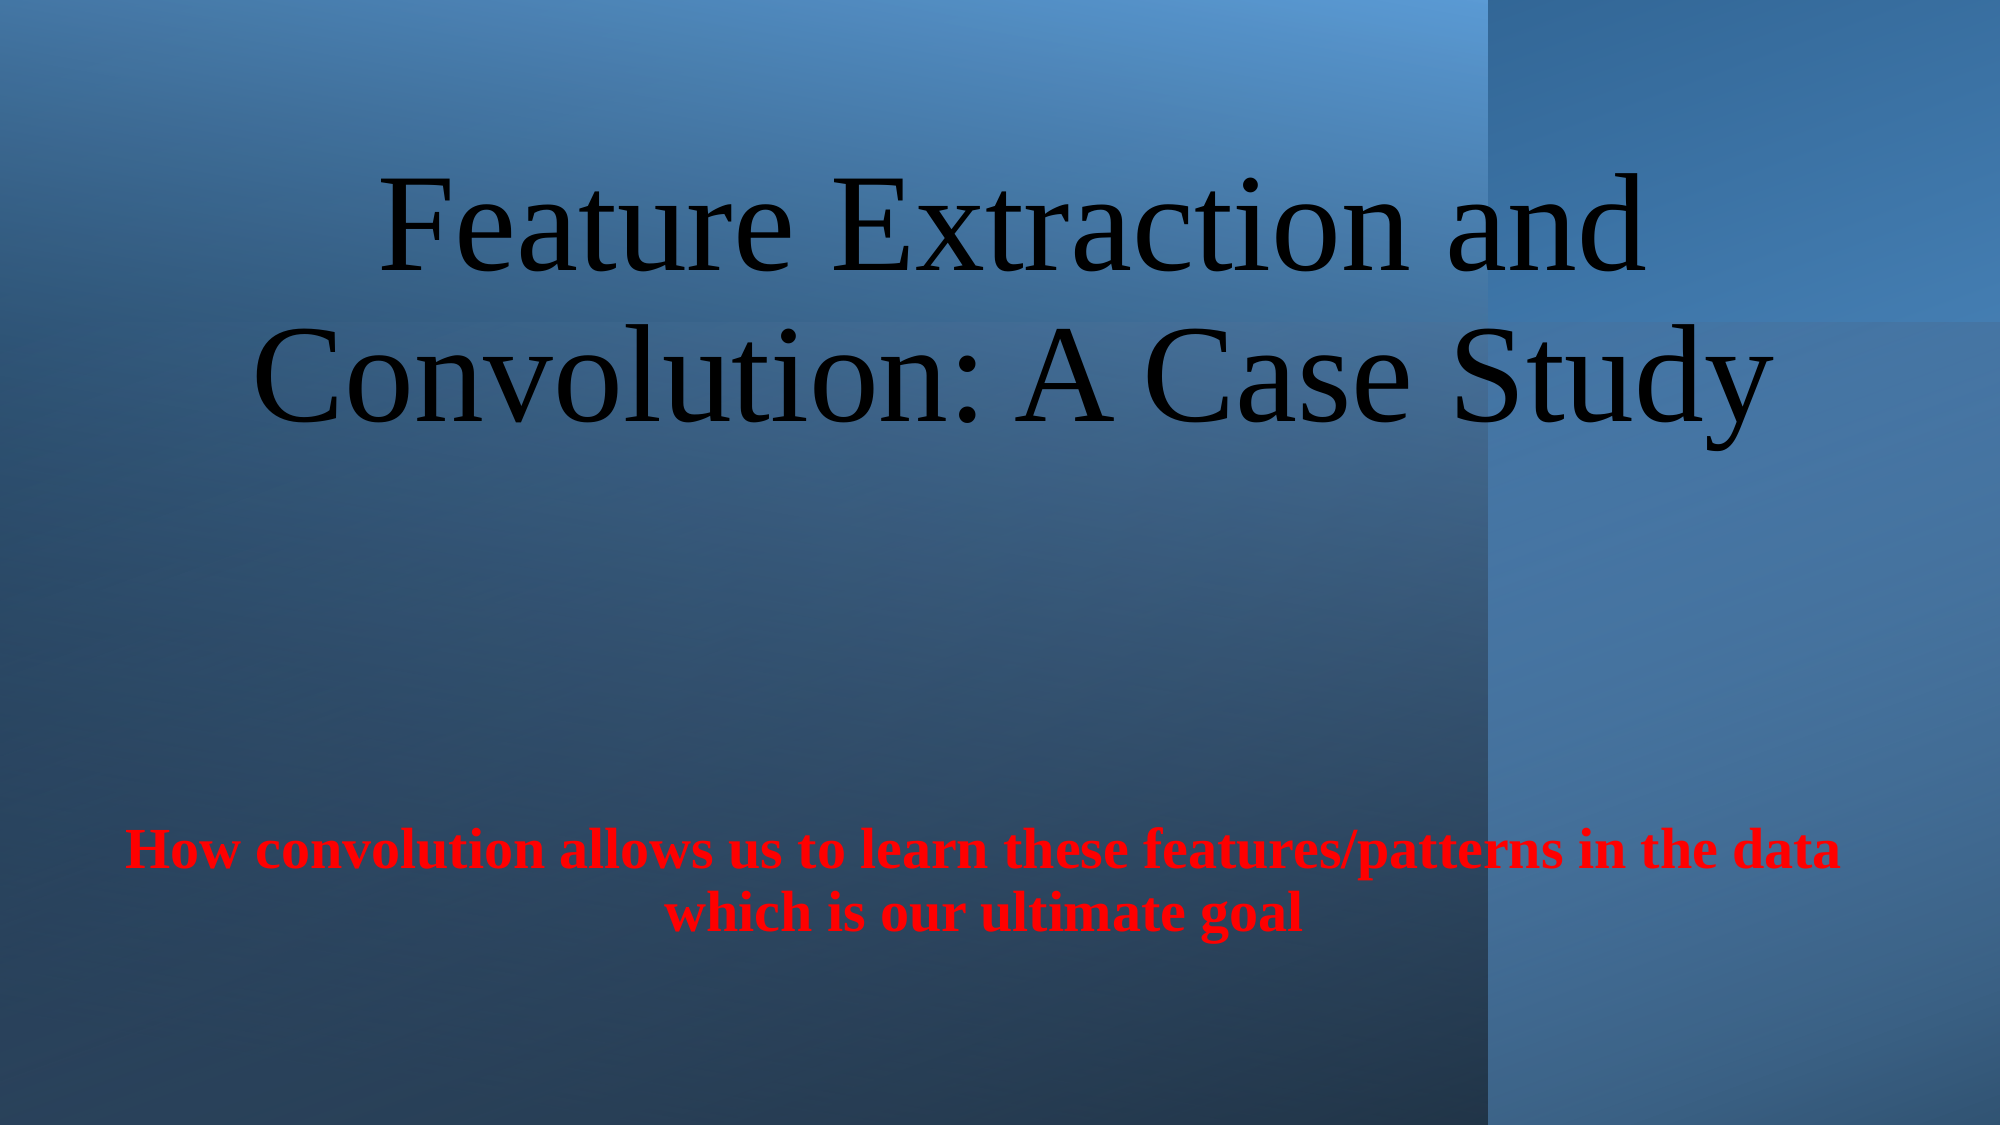

Feature Extraction and Convolution: A Case Study
How convolution allows us to learn these features/patterns in the data which is our ultimate goal